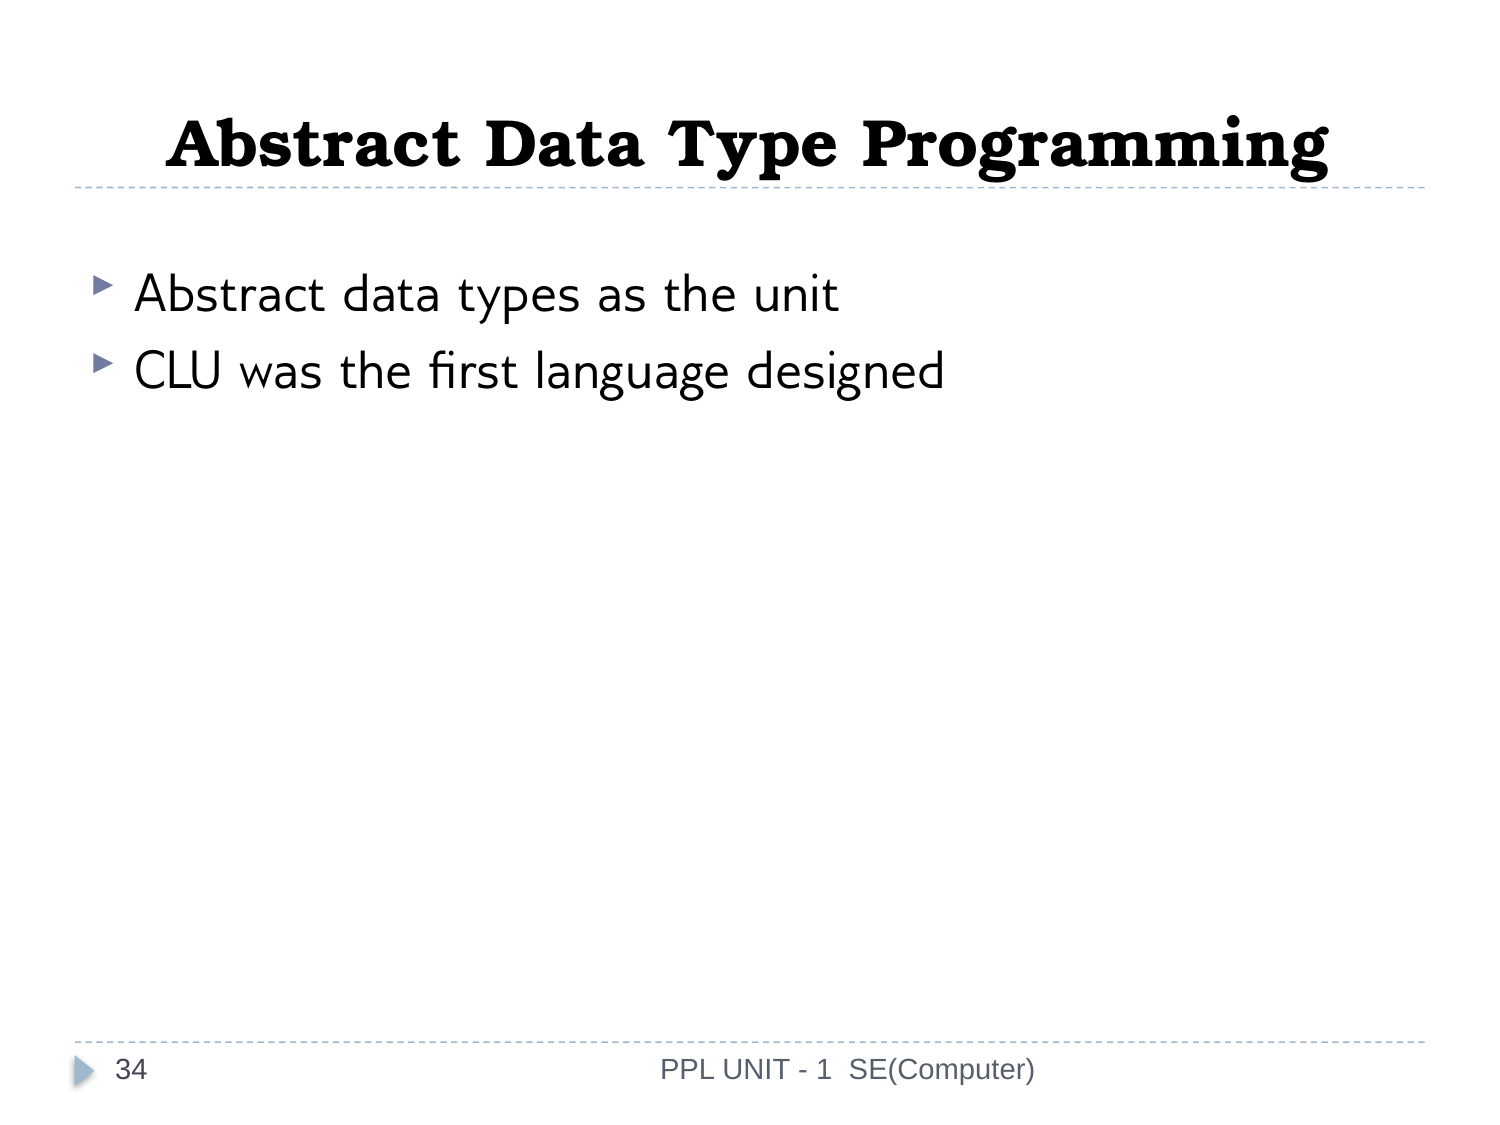

# Abstract Data Type Programming
Abstract data types as the unit
CLU was the first language designed

34
PPL UNIT - 1  SE(Computer)